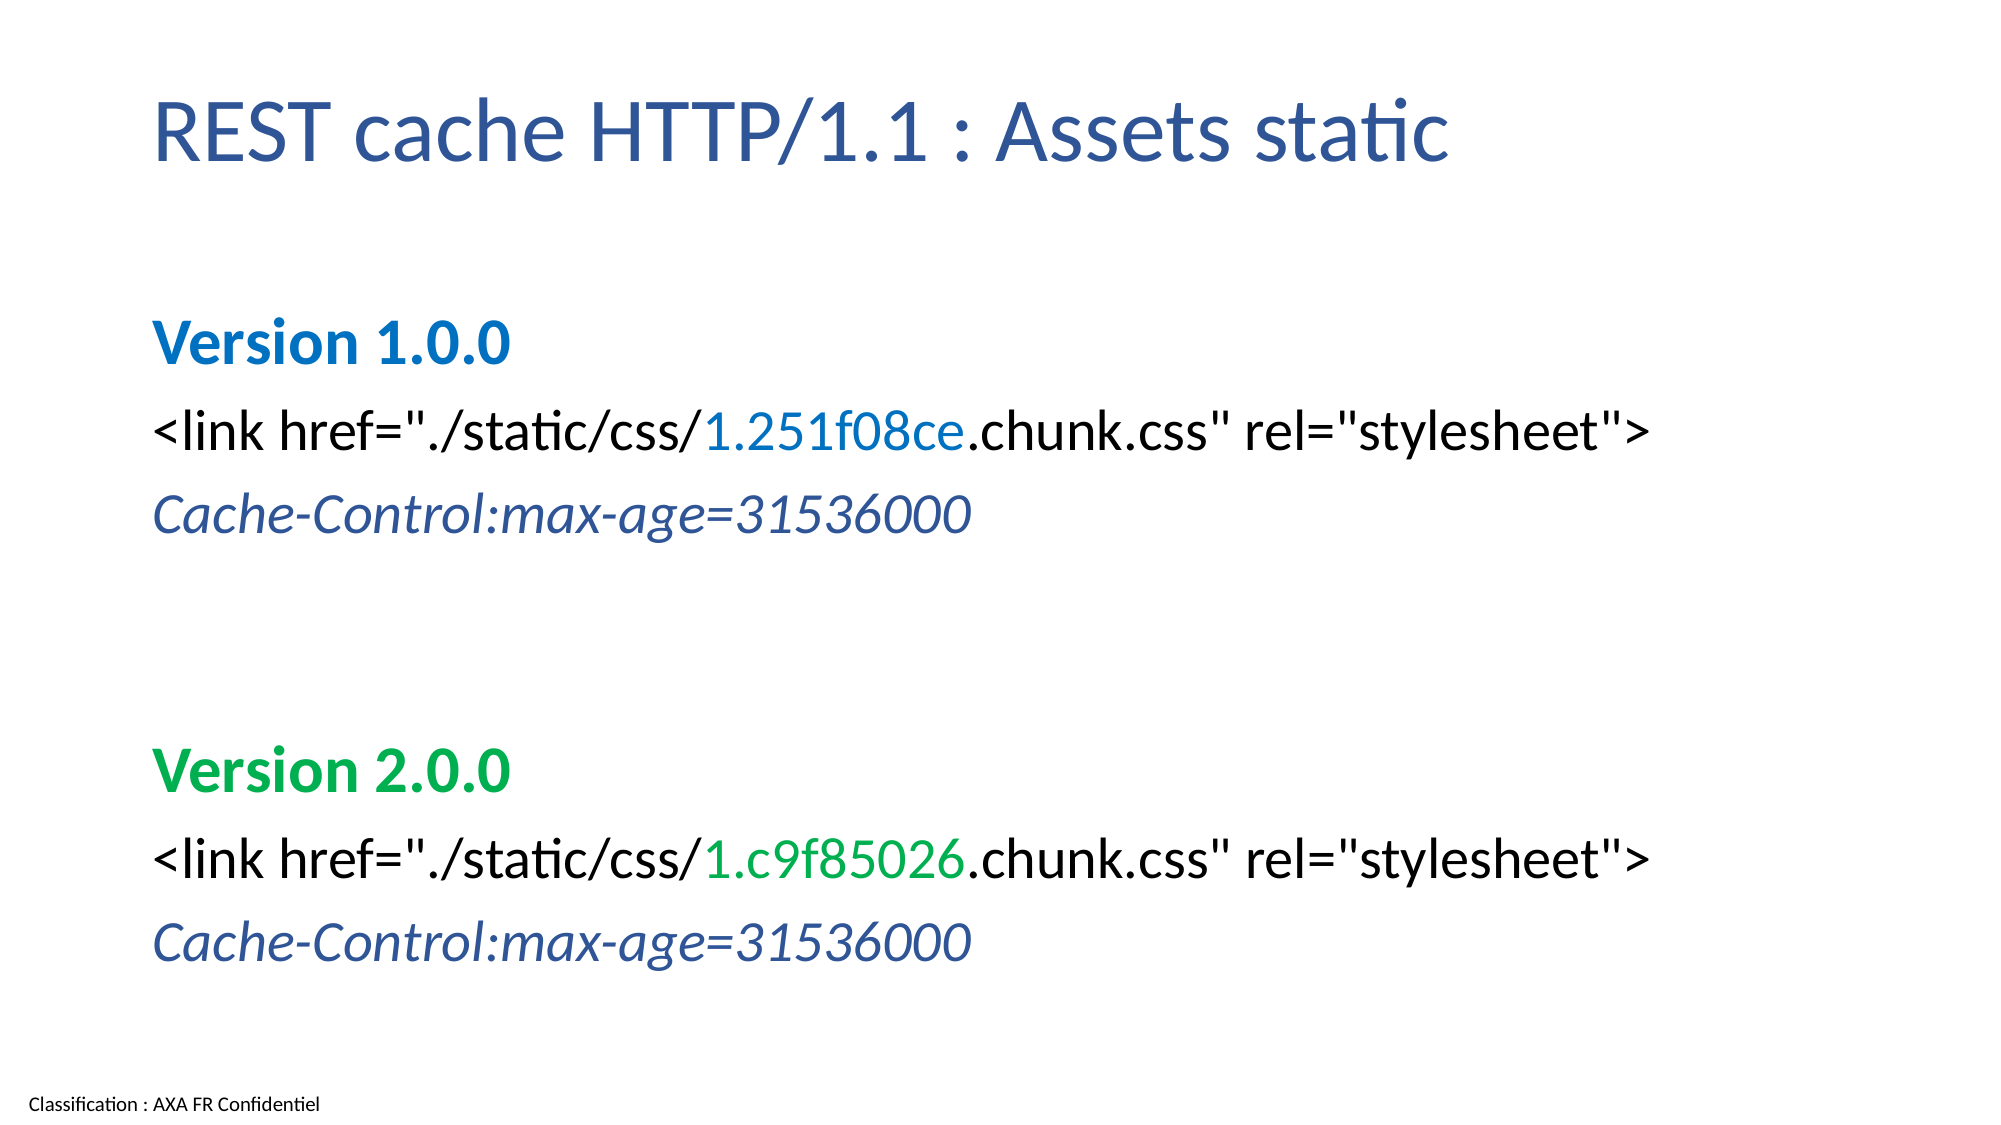

# REST cache HTTP/1.1 : Assets static
Version 1.0.0
<link href="./static/css/1.251f08ce.chunk.css" rel="stylesheet">
Cache-Control:max-age=31536000

Version 2.0.0
<link href="./static/css/1.c9f85026.chunk.css" rel="stylesheet">
Cache-Control:max-age=31536000